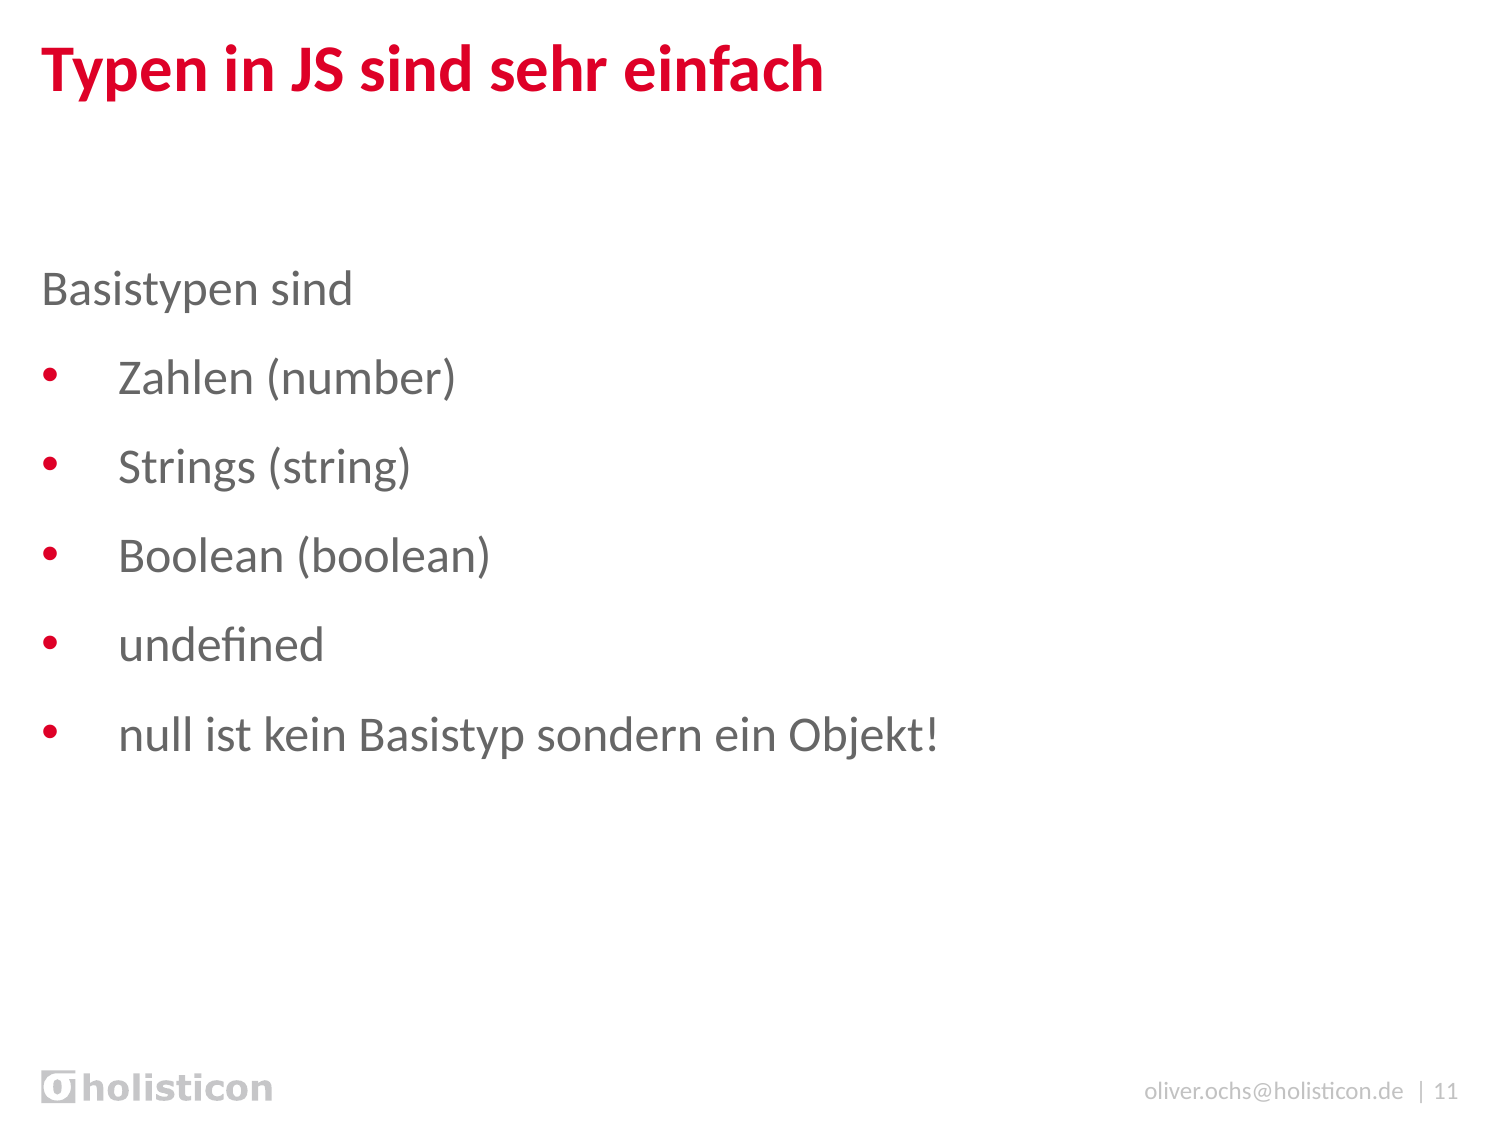

# Typen in JS sind sehr einfach
Basistypen sind
Zahlen (number)
Strings (string)
Boolean (boolean)
undefined
null ist kein Basistyp sondern ein Objekt!